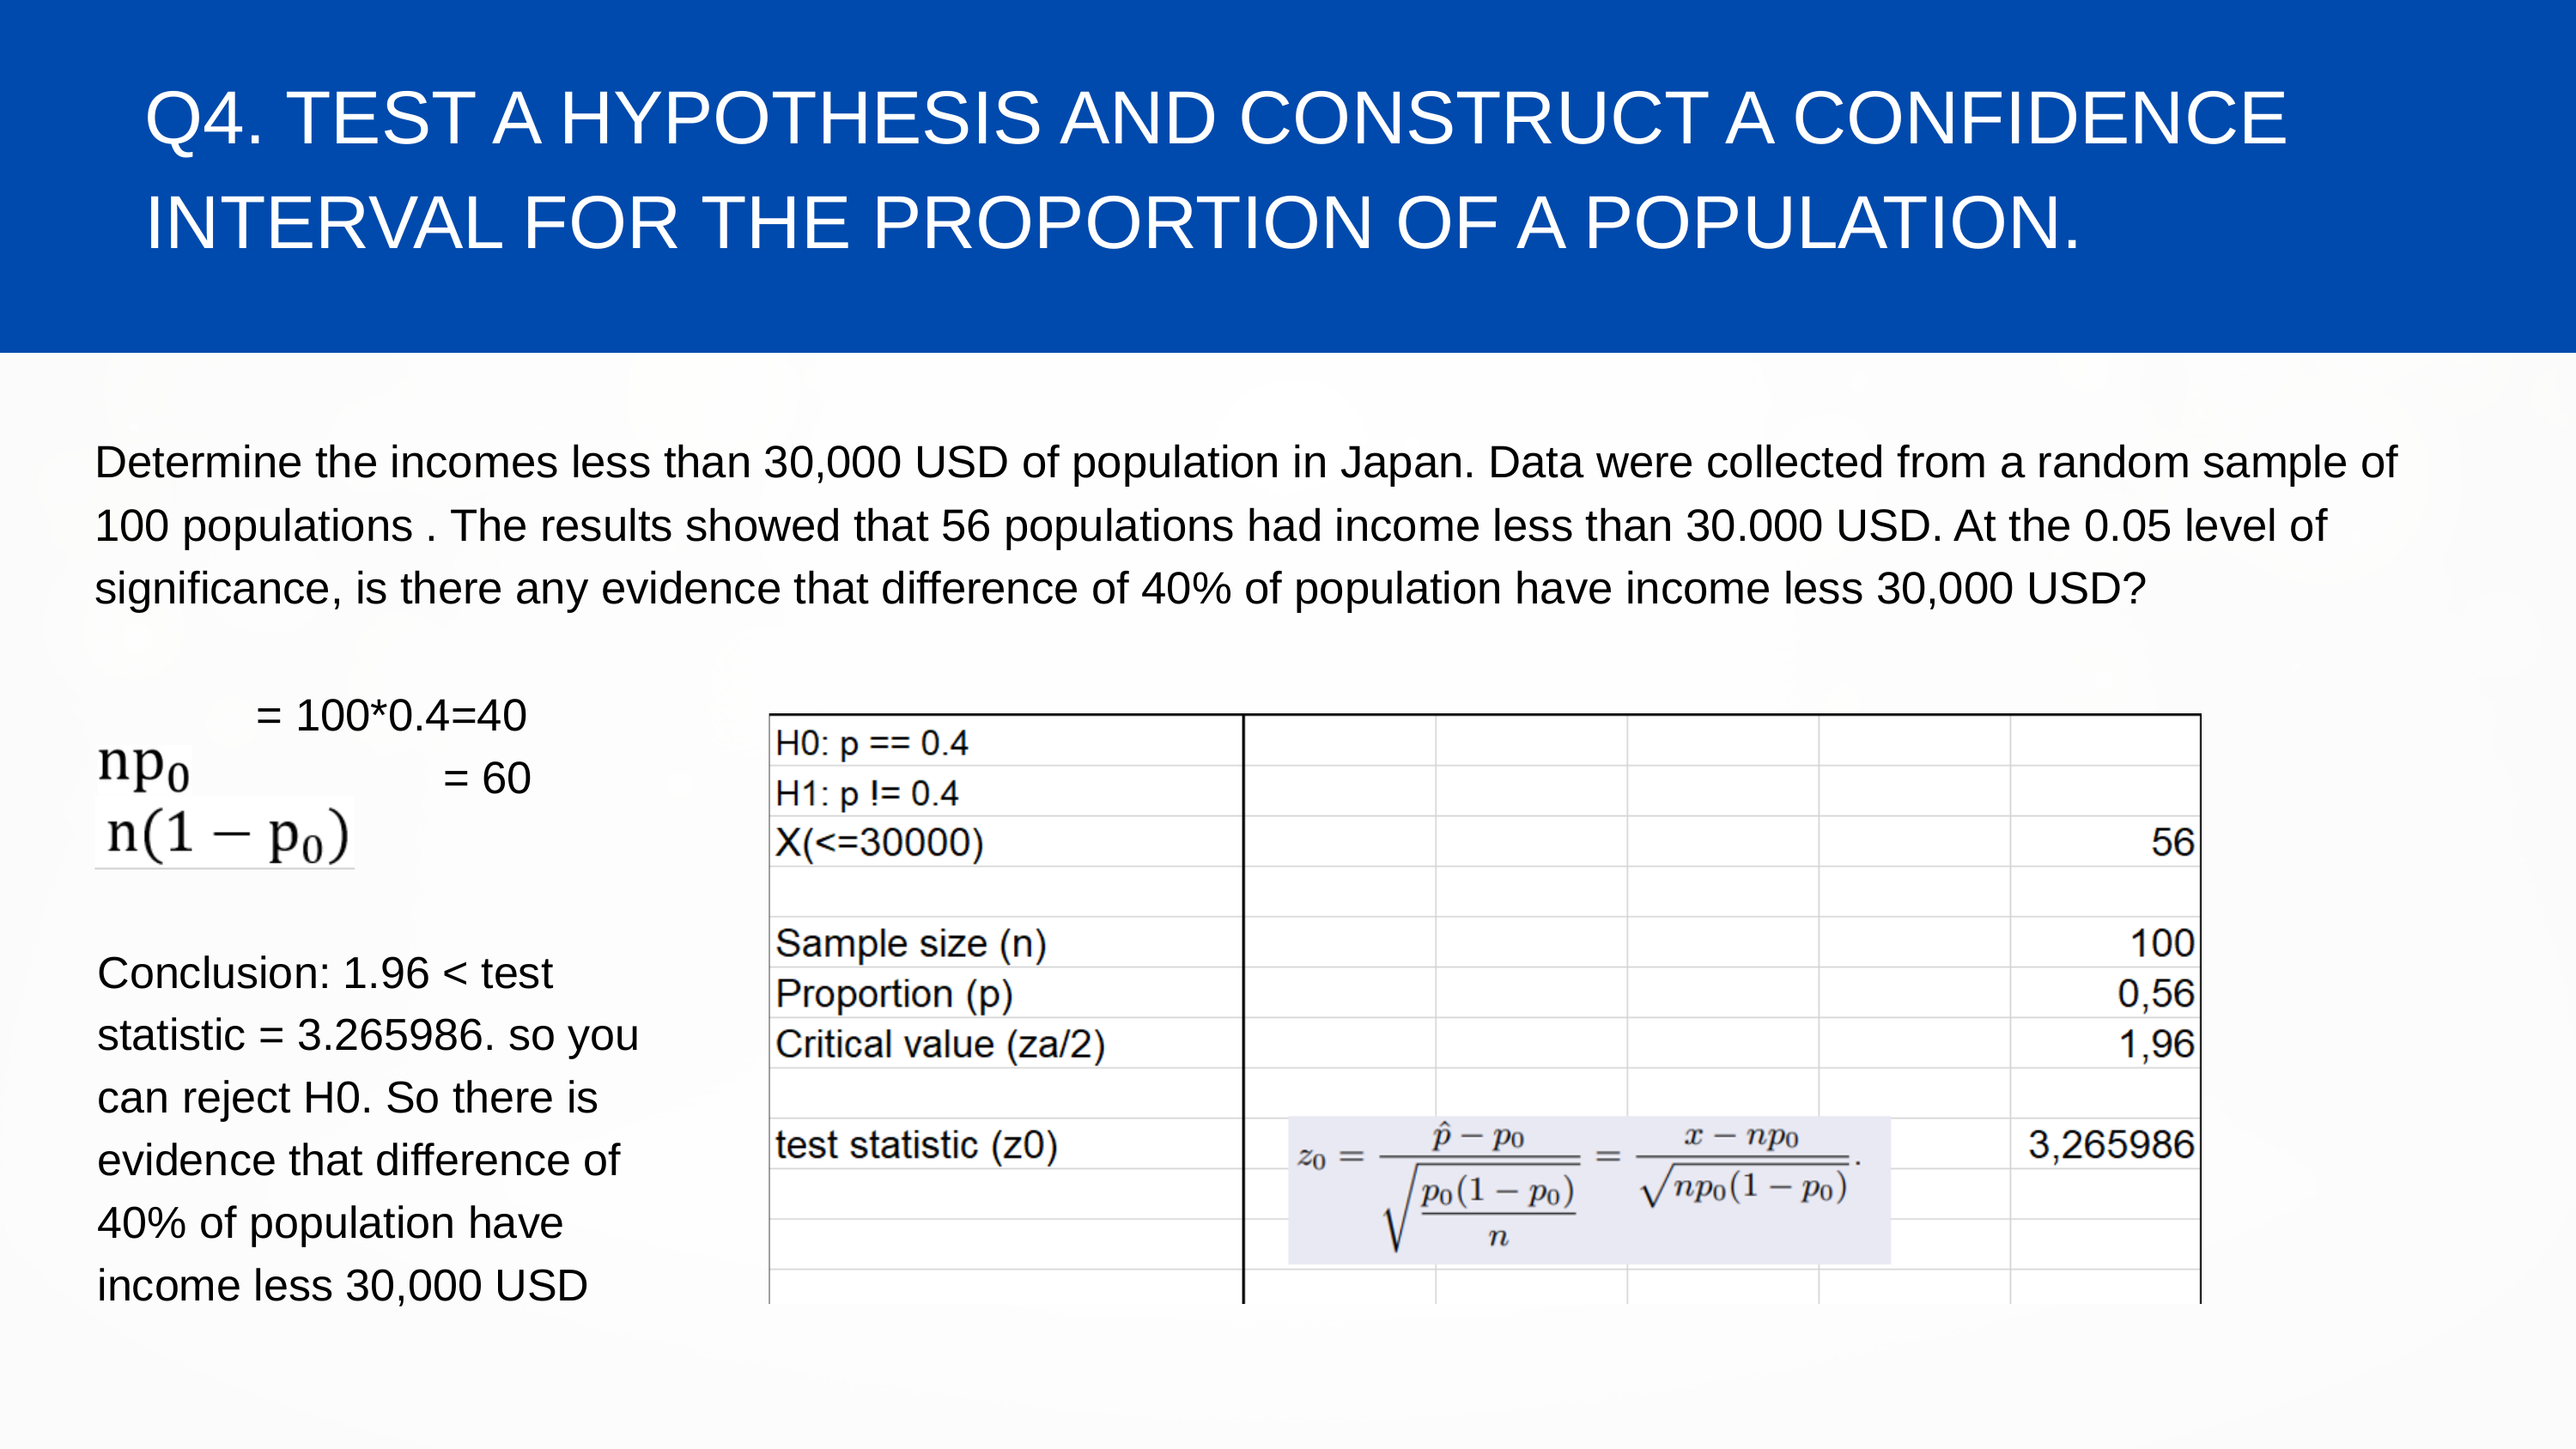

Q4. TEST A HYPOTHESIS AND CONSTRUCT A CONFIDENCE INTERVAL FOR THE PROPORTION OF A POPULATION.
Determine the incomes less than 30,000 USD of population in Japan. Data were collected from a random sample of 100 populations . The results showed that 56 populations had income less than 30.000 USD. At the 0.05 level of significance, is there any evidence that difference of 40% of population have income less 30,000 USD?

             = 100*0.4=40
                            = 60

Conclusion: 1.96 < test statistic = 3.265986. so you can reject H0. So there is evidence that difference of 40% of population have income less 30,000 USD